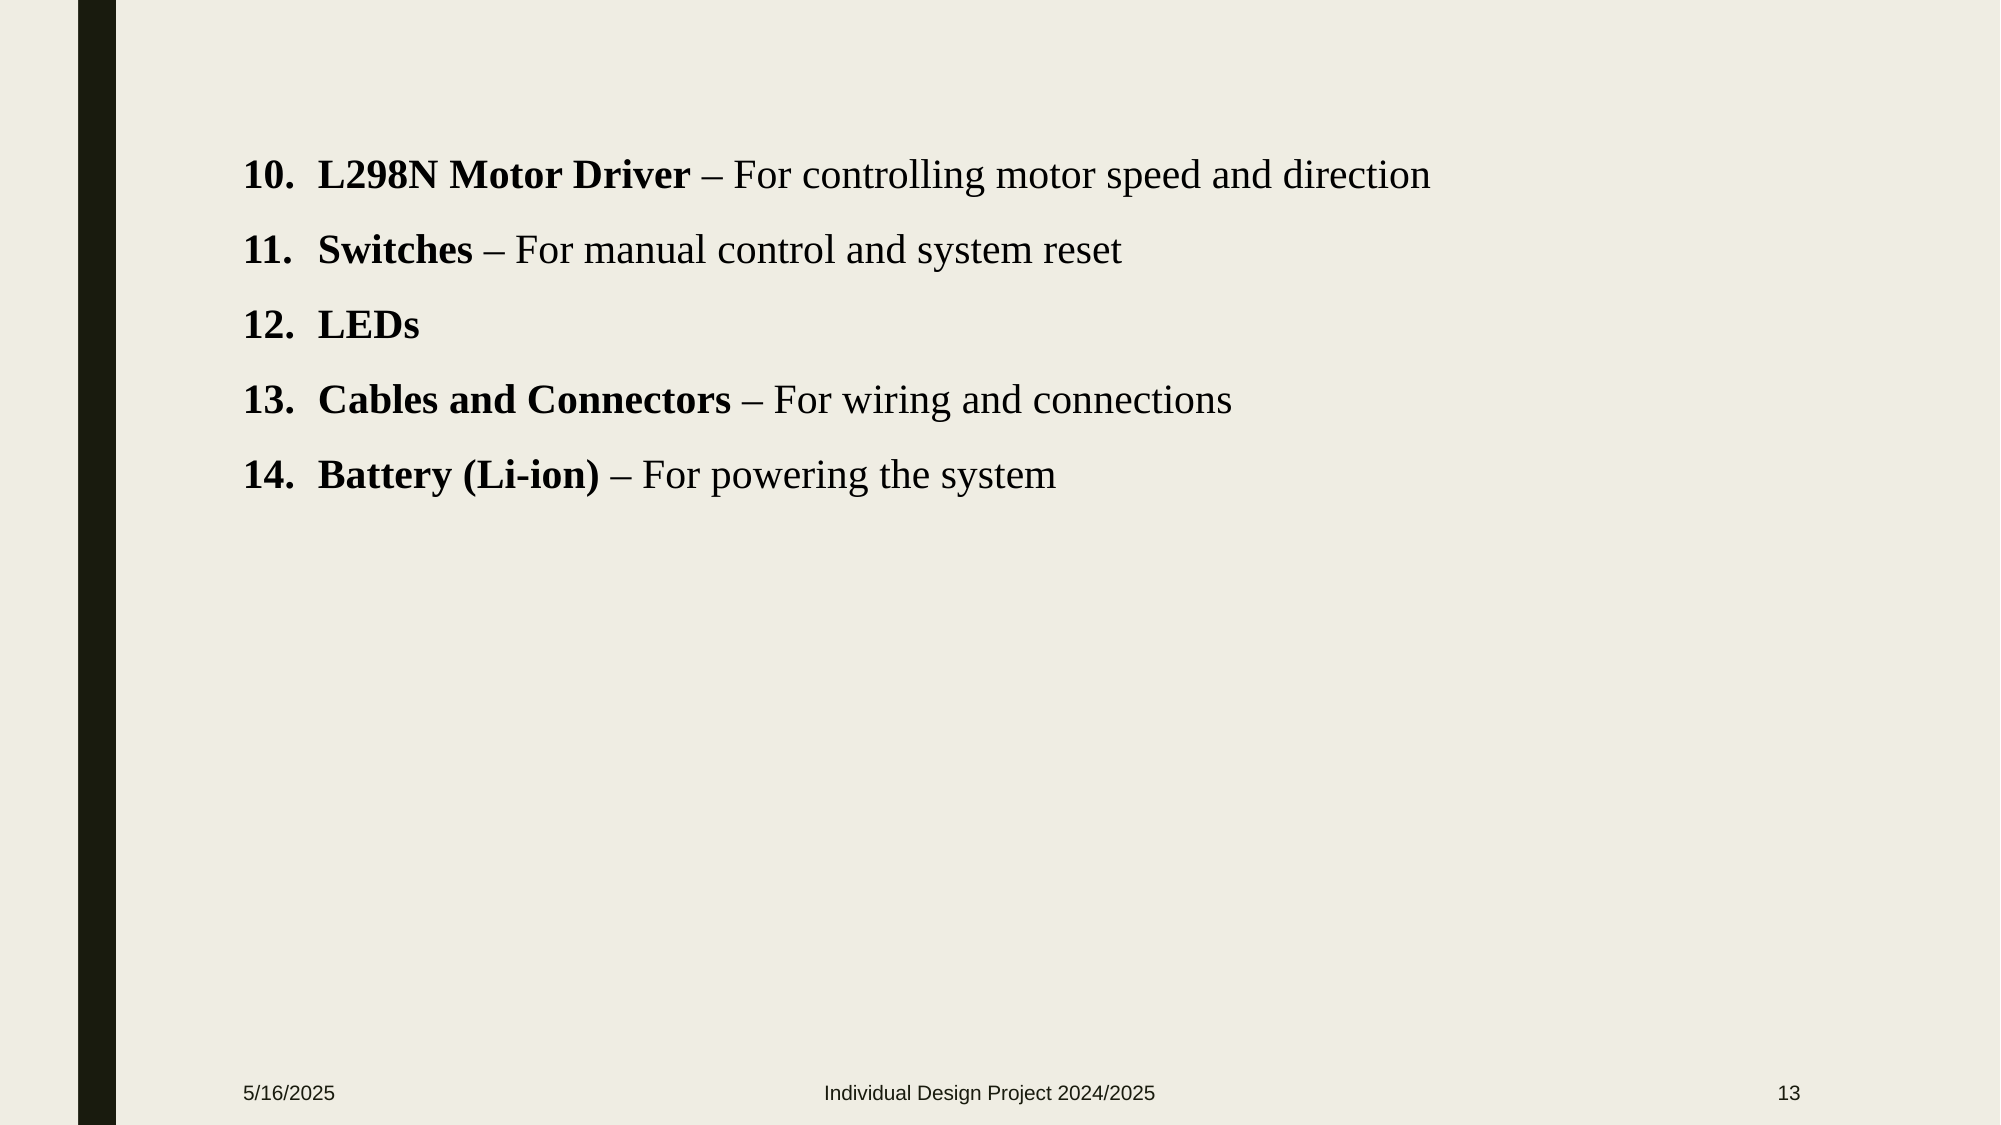

L298N Motor Driver – For controlling motor speed and direction
Switches – For manual control and system reset
LEDs
Cables and Connectors – For wiring and connections
Battery (Li-ion) – For powering the system

5/16/2025
Individual Design Project 2024/2025
13